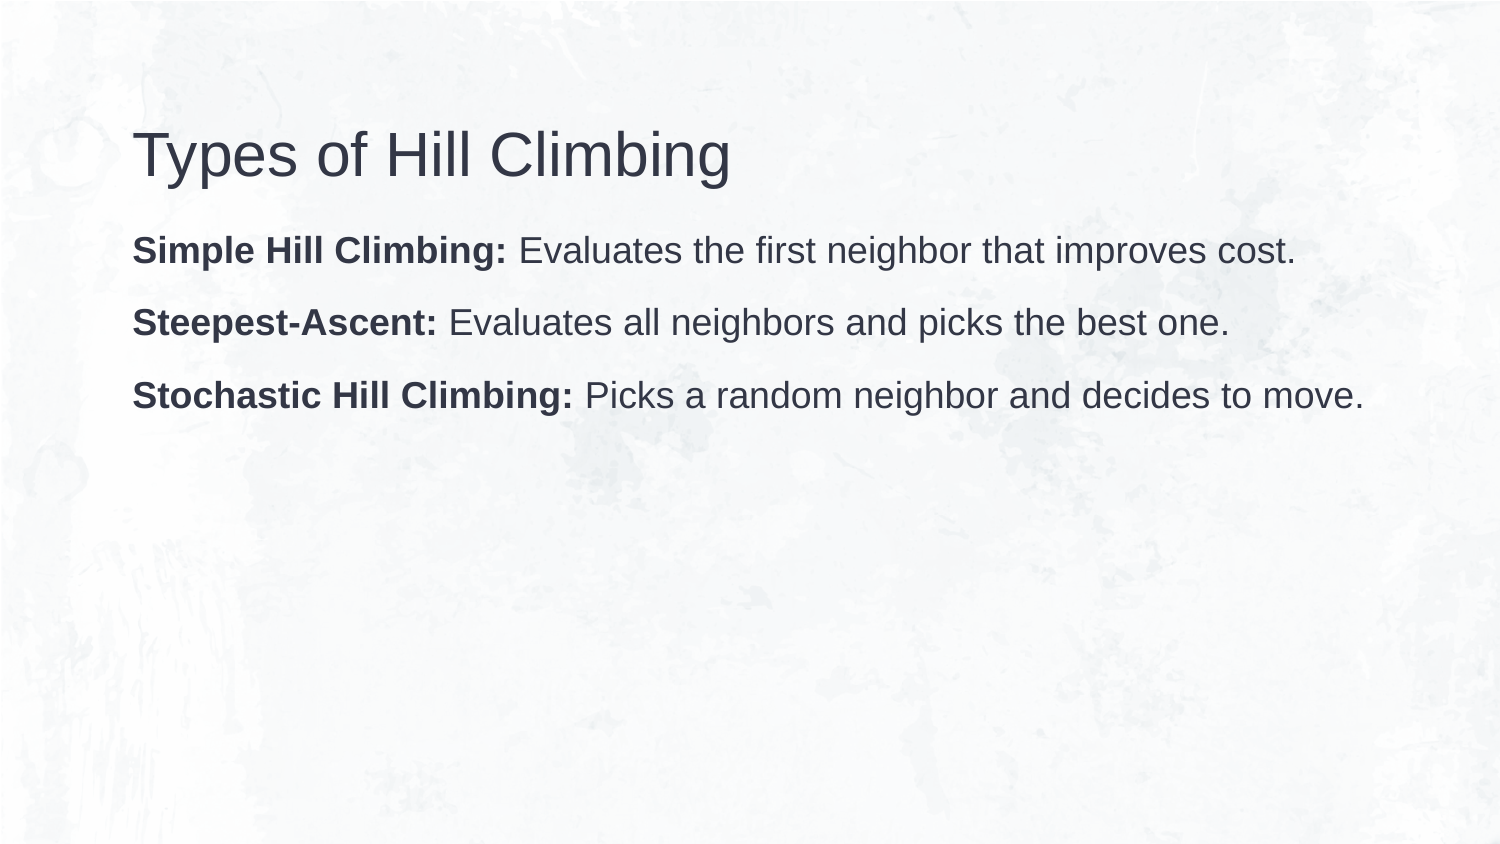

# Types of Hill Climbing
Simple Hill Climbing: Evaluates the first neighbor that improves cost.
Steepest-Ascent: Evaluates all neighbors and picks the best one.
Stochastic Hill Climbing: Picks a random neighbor and decides to move.